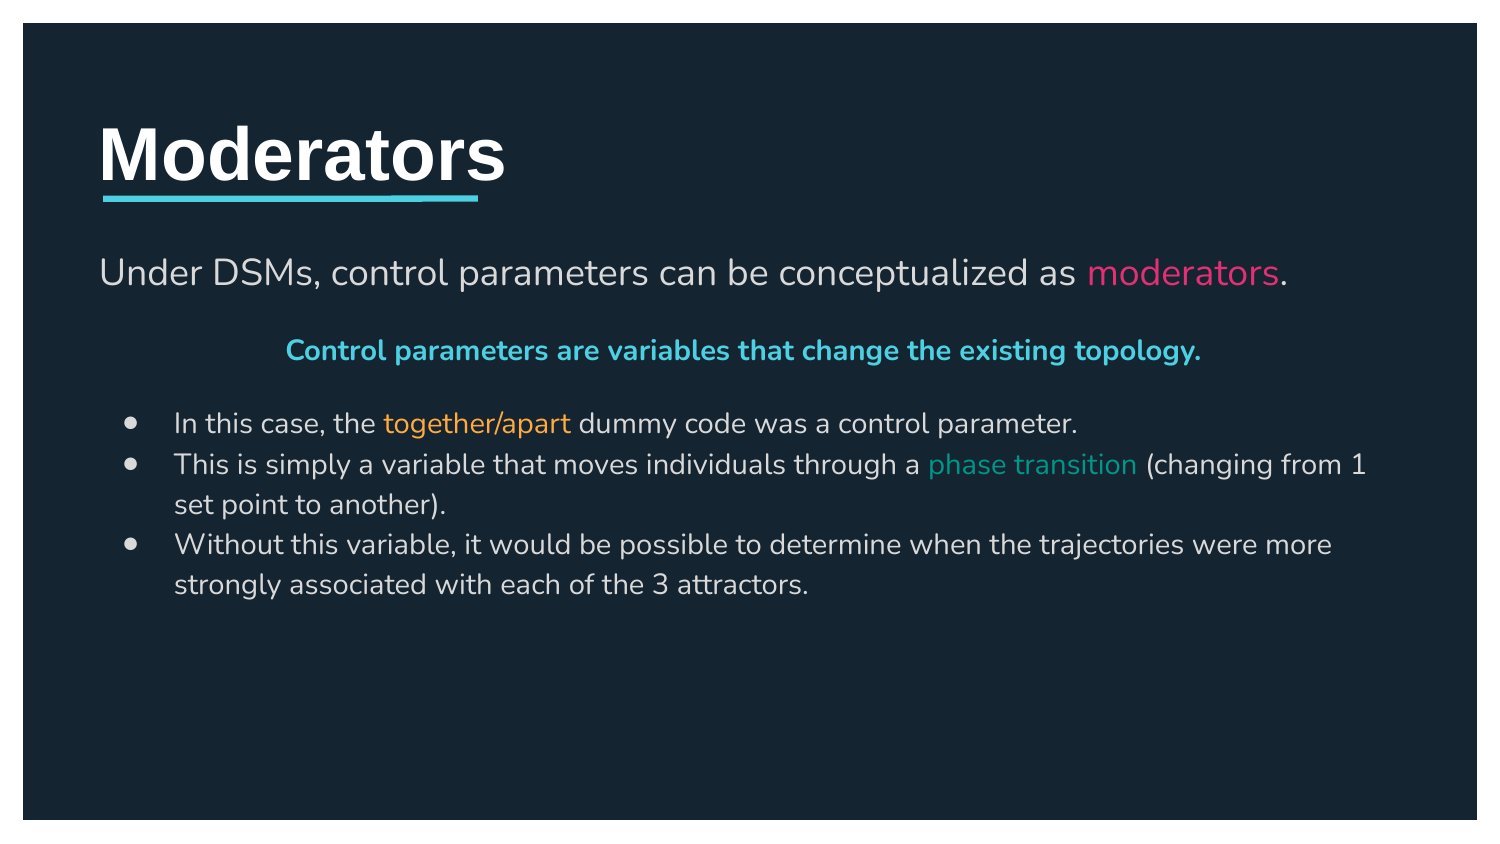

# Moderators

Under DSMs, control parameters can be conceptualized as moderators.
Control parameters are variables that change the existing topology.
In this case, the together/apart dummy code was a control parameter.
This is simply a variable that moves individuals through a phase transition (changing from 1 set point to another).
Without this variable, it would be possible to determine when the trajectories were more strongly associated with each of the 3 attractors.